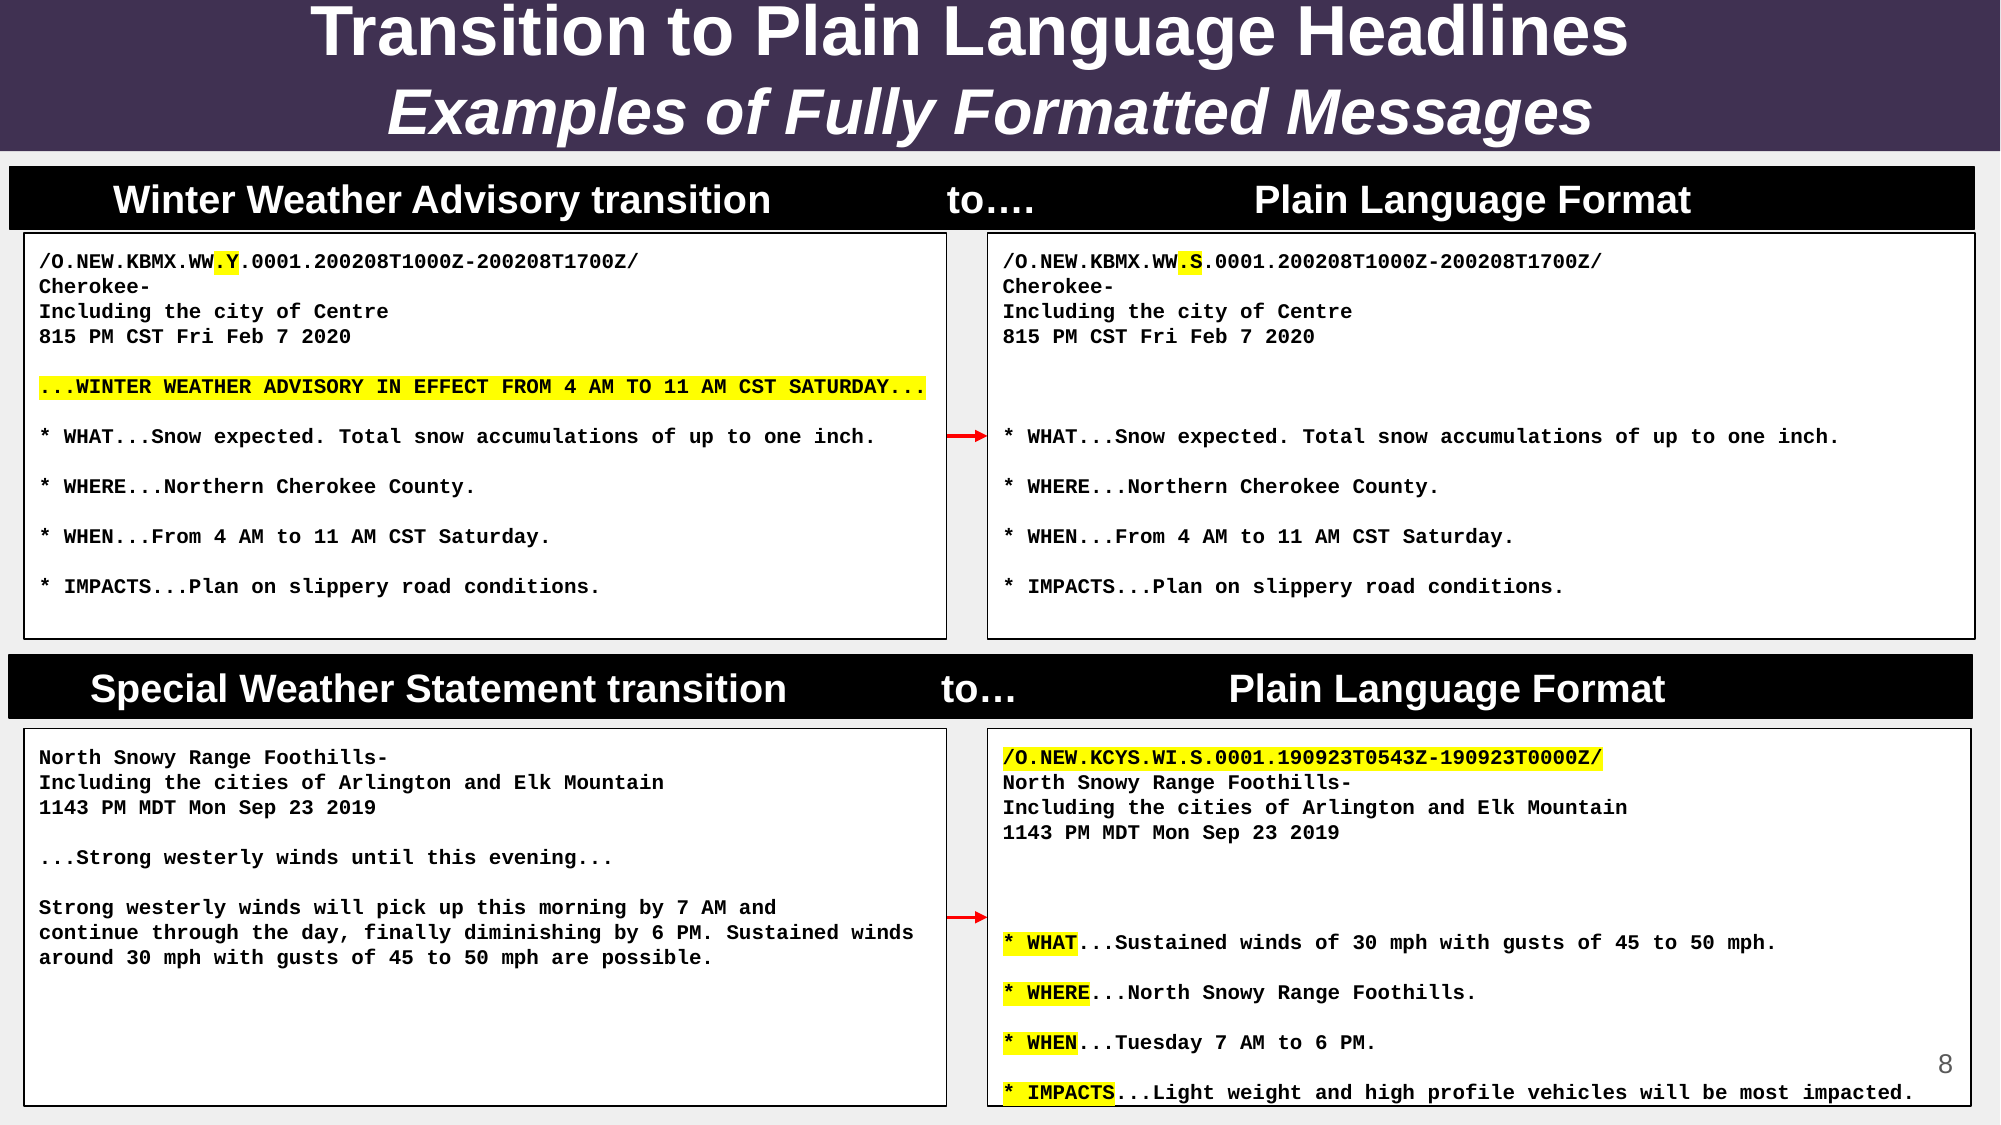

# Transition to Plain Language Headlines
Examples of Fully Formatted Messages
        Winter Weather Advisory transition                to….                    Plain Language Format
/O.NEW.KBMX.WW.Y.0001.200208T1000Z-200208T1700Z/
Cherokee-
Including the city of Centre
815 PM CST Fri Feb 7 2020

...WINTER WEATHER ADVISORY IN EFFECT FROM 4 AM TO 11 AM CST SATURDAY...

* WHAT...Snow expected. Total snow accumulations of up to one inch.

* WHERE...Northern Cherokee County.

* WHEN...From 4 AM to 11 AM CST Saturday.

* IMPACTS...Plan on slippery road conditions.

/O.NEW.KBMX.WW.S.0001.200208T1000Z-200208T1700Z/
Cherokee-
Including the city of Centre
815 PM CST Fri Feb 7 2020

* WHAT...Snow expected. Total snow accumulations of up to one inch.

* WHERE...Northern Cherokee County.

* WHEN...From 4 AM to 11 AM CST Saturday.

* IMPACTS...Plan on slippery road conditions.

0
VTEC
Plain language headline - Specific wording TBD
Bullet format
      Special Weather Statement transition              to…                   Plain Language Format

North Snowy Range Foothills-
Including the cities of Arlington and Elk Mountain
1143 PM MDT Mon Sep 23 2019

...Strong westerly winds until this evening...

Strong westerly winds will pick up this morning by 7 AM and
continue through the day, finally diminishing by 6 PM. Sustained winds around 30 mph with gusts of 45 to 50 mph are possible.
/O.NEW.KCYS.WI.S.0001.190923T0543Z-190923T0000Z/
North Snowy Range Foothills-
Including the cities of Arlington and Elk Mountain
1143 PM MDT Mon Sep 23 2019

* WHAT...Sustained winds of 30 mph with gusts of 45 to 50 mph.

* WHERE...North Snowy Range Foothills.

* WHEN...Tuesday 7 AM to 6 PM.

* IMPACTS...Light weight and high profile vehicles will be most impacted.

Now with VTEC!
Plain language headline - Specific wording TBD
Now with “3W” bullets!
8
8